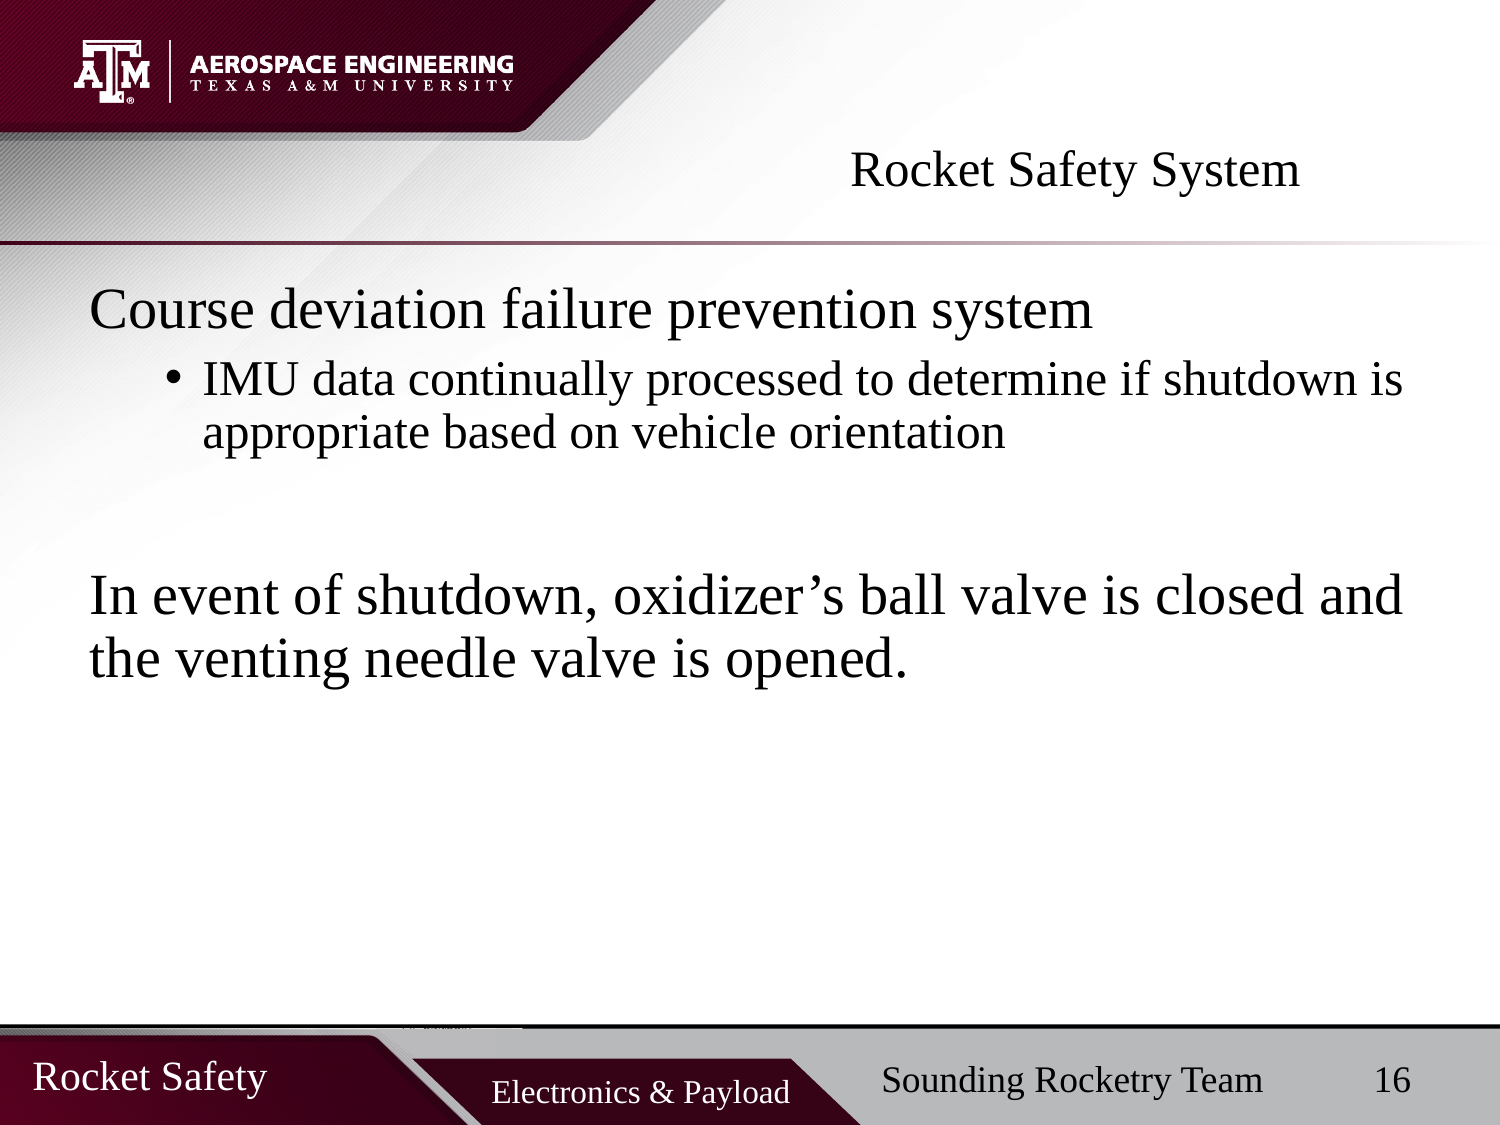

# Rocket Safety System
Course deviation failure prevention system
IMU data continually processed to determine if shutdown is appropriate based on vehicle orientation

In event of shutdown, oxidizer’s ball valve is closed and the venting needle valve is opened.
16
Sounding Rocketry Team
Rocket Safety
Electronics & Payload